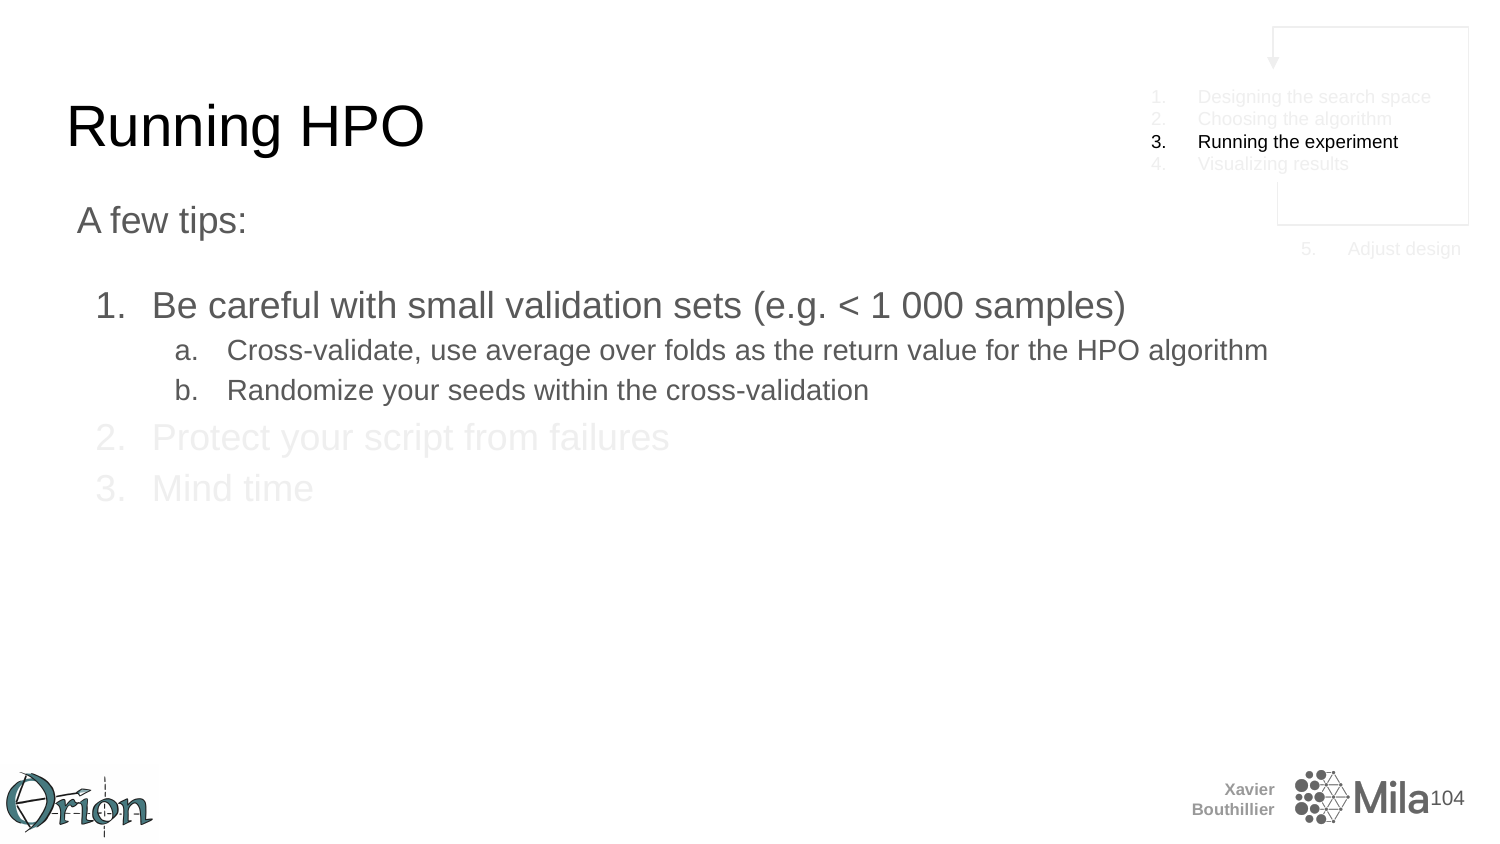

# Running HPO
A few tips:
Be careful with small validation sets (e.g. < 1 000 samples)
Cross-validate, use average over folds as the return value for the HPO algorithm
Randomize your seeds within the cross-validation
Protect your script from failures
Mind time

104